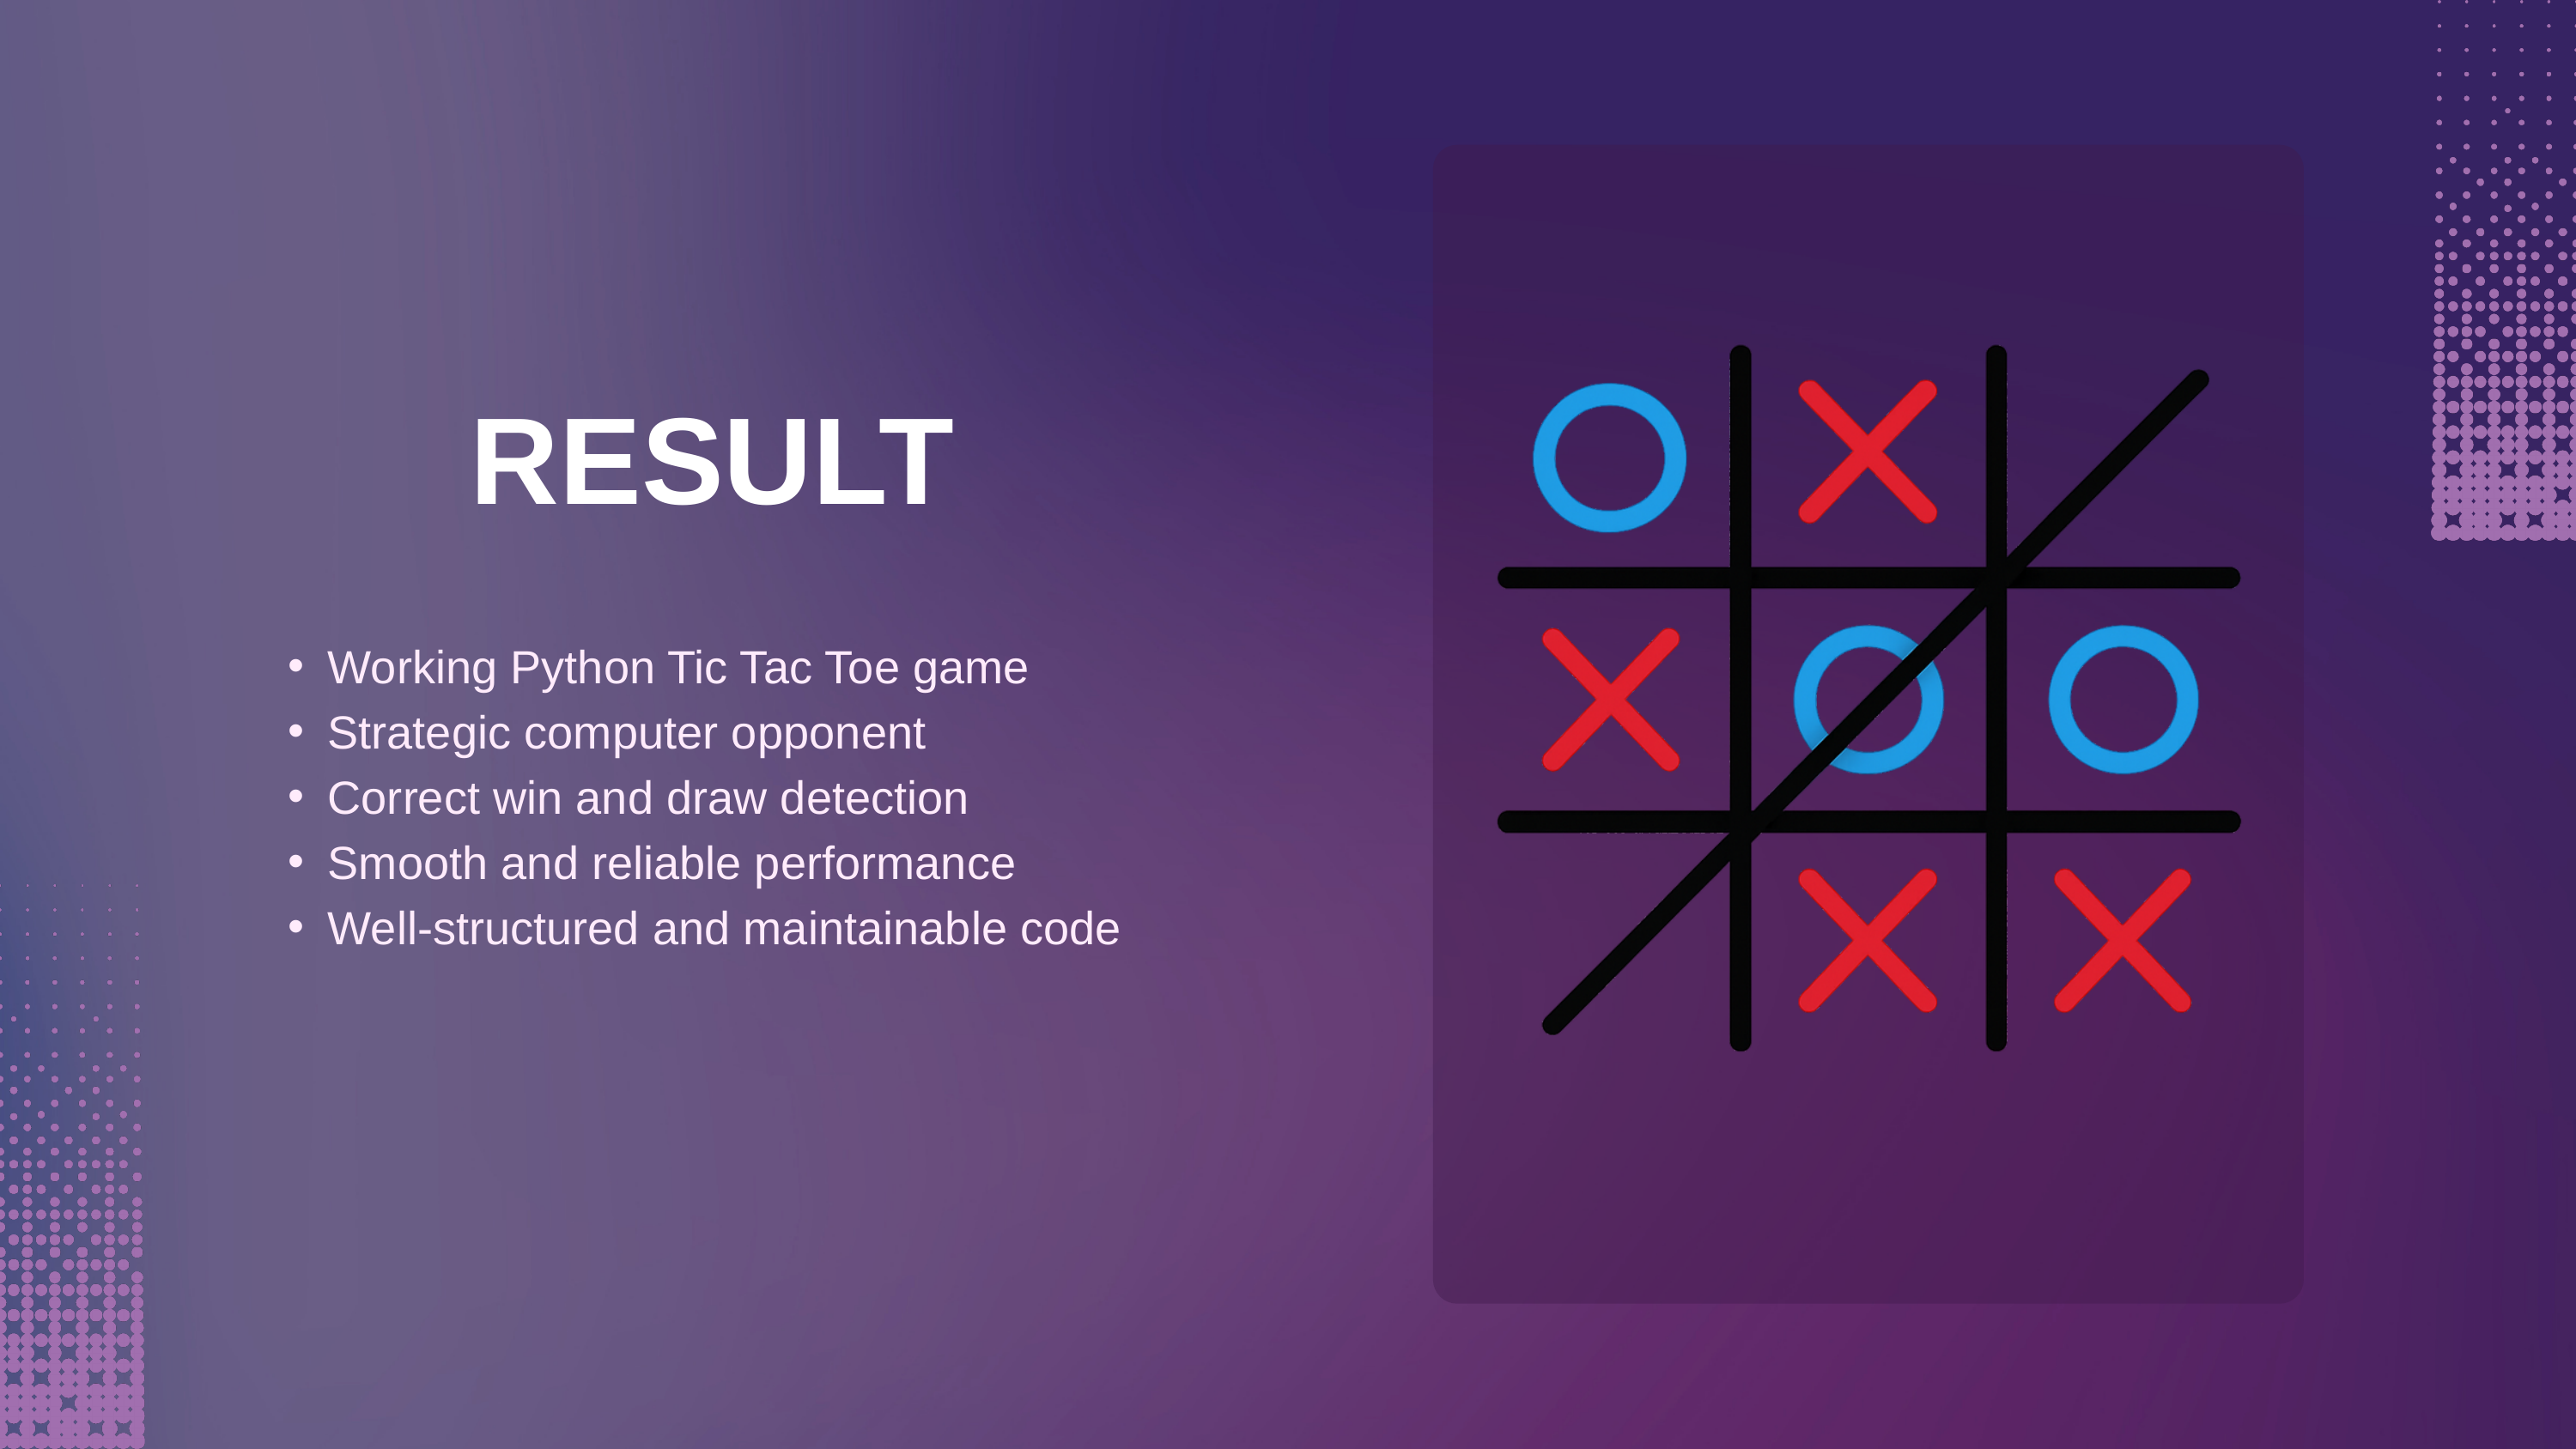

RESULT
Working Python Tic Tac Toe game
Strategic computer opponent
Correct win and draw detection
Smooth and reliable performance
Well-structured and maintainable code